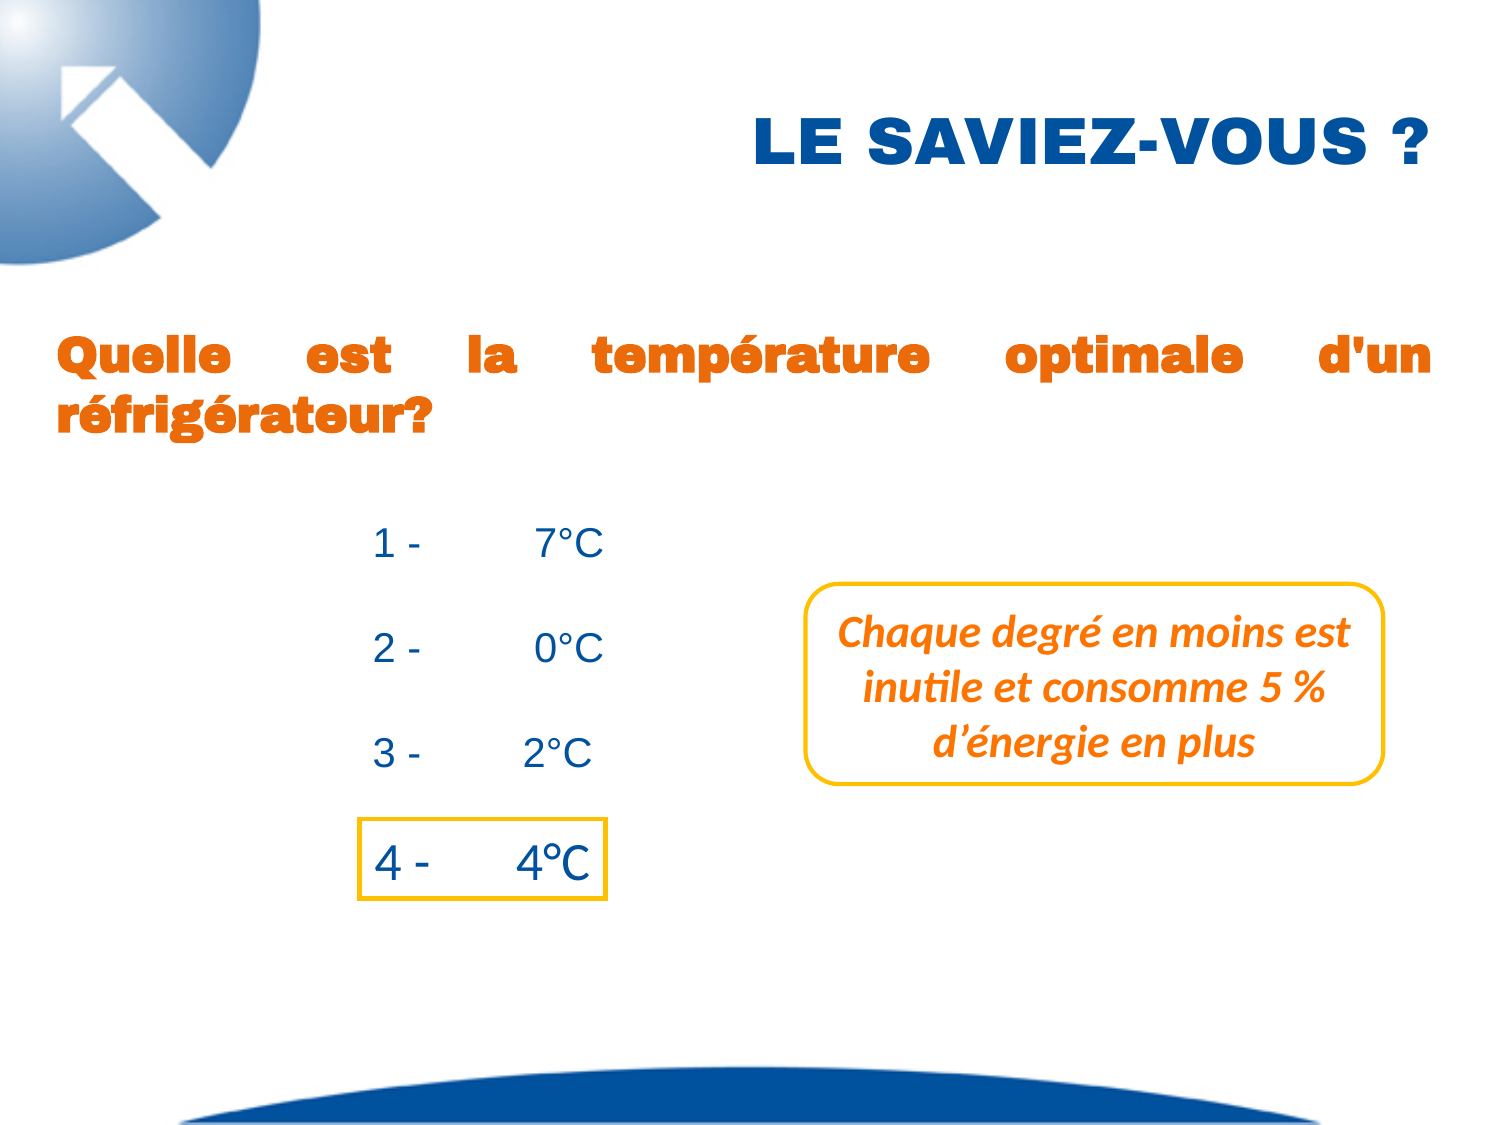

# Le saviez-vous ?
Quelle est la température optimale d'un réfrigérateur?
1 -   	 7°C
Chaque degré en moins est inutile et consomme 5 % d’énergie en plus
2 -  	 0°C
3 -   	2°C
4 -       4°C